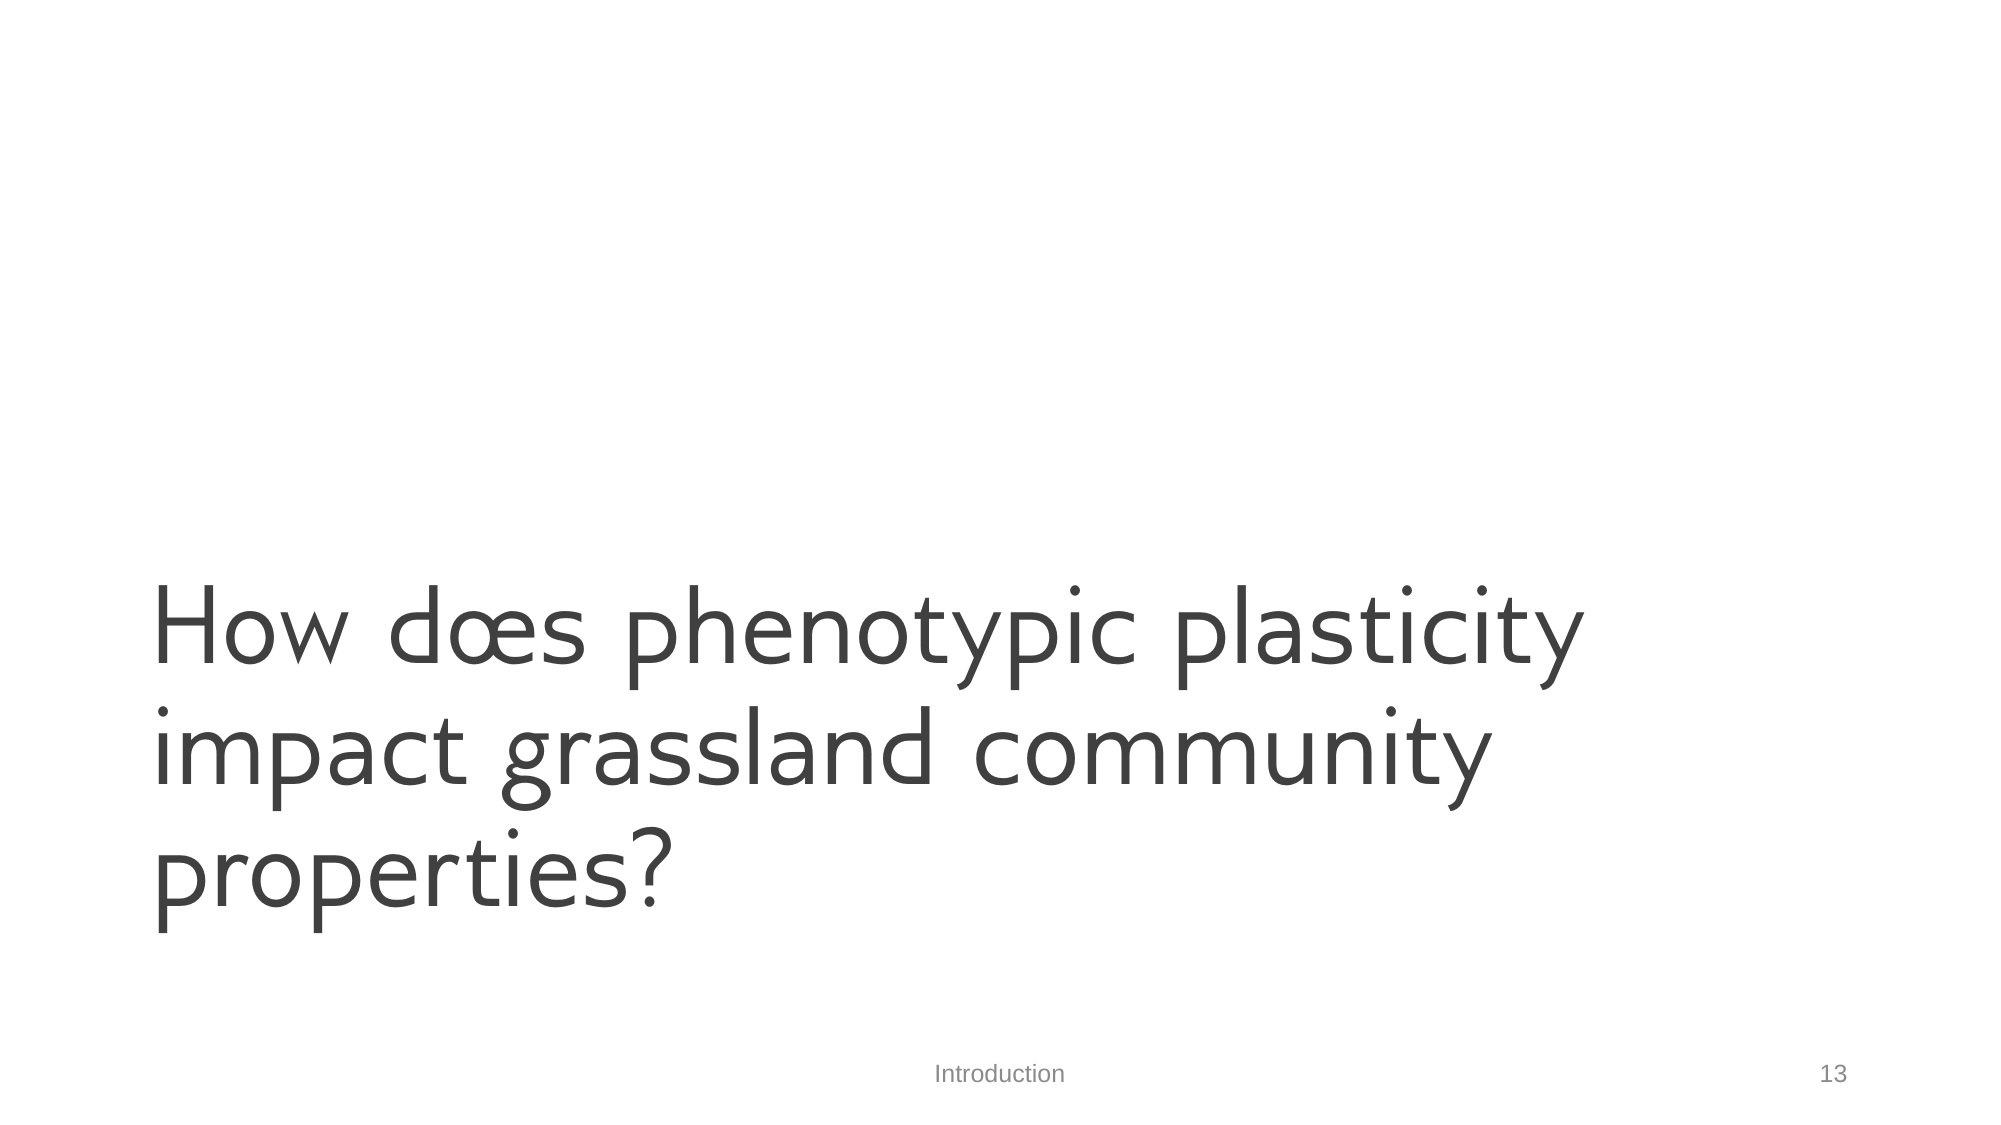

# How does phenotypic plasticity impact grassland community properties?
Introduction
13